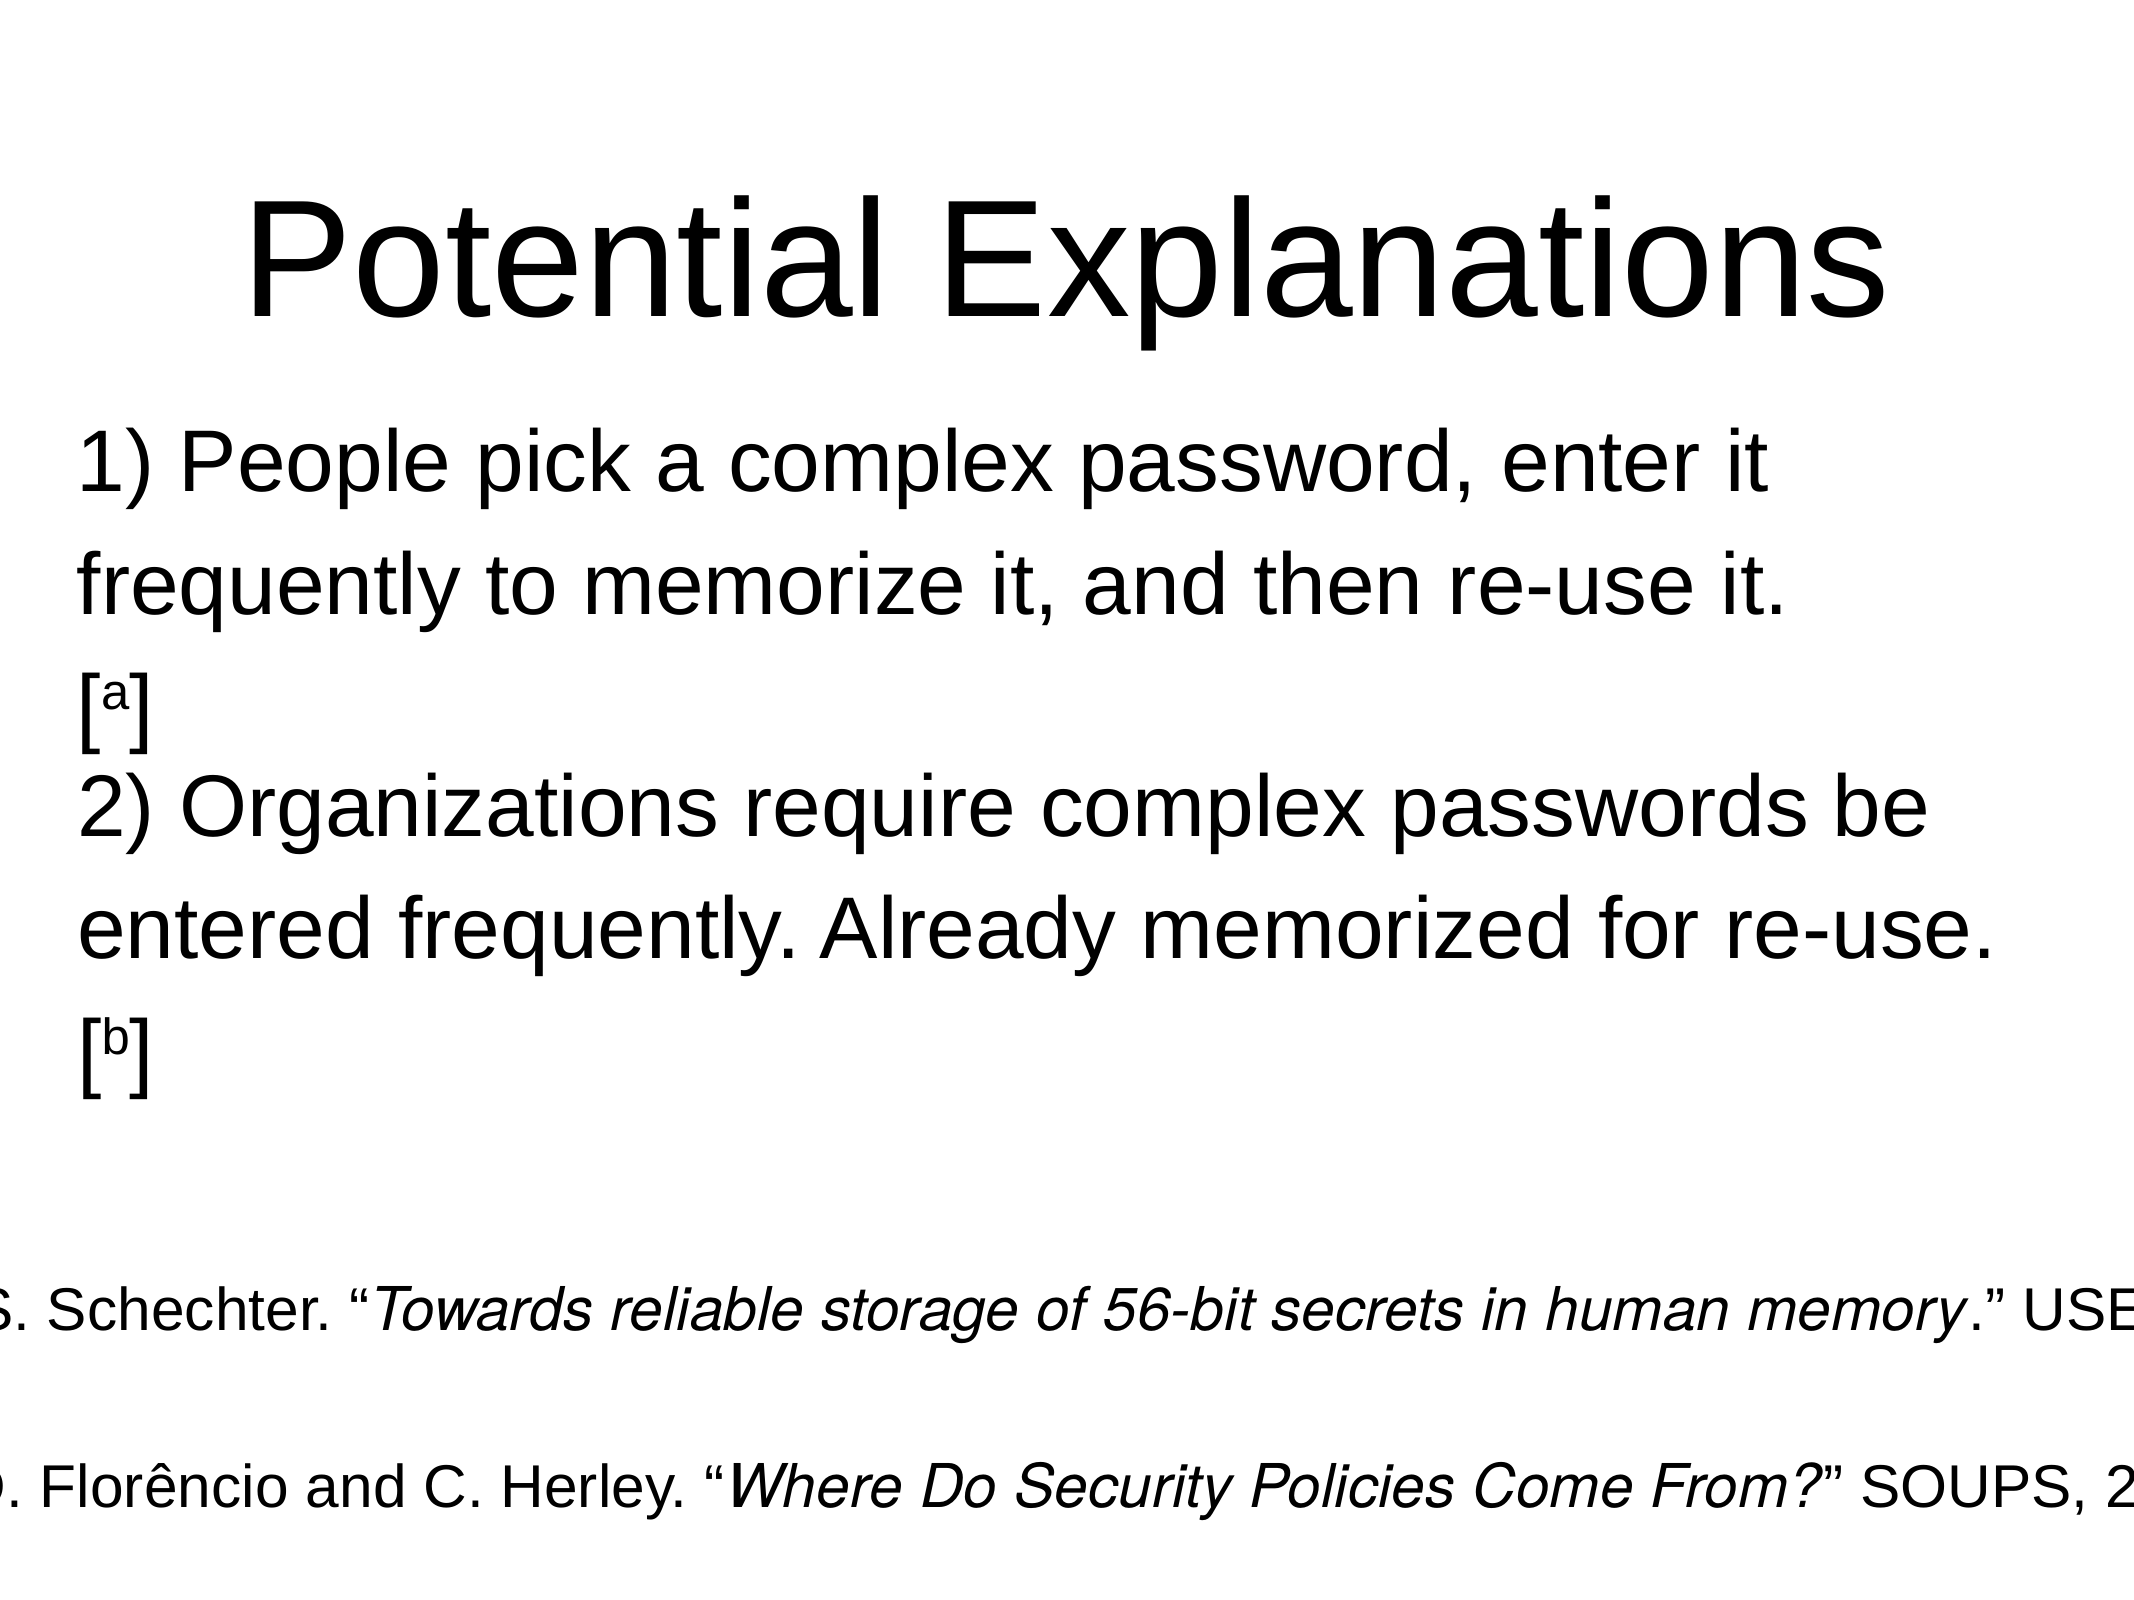

# Potential Explanations
1) People pick a complex password, enter it frequently to memorize it, and then re-use it.          [a]
2) Organizations require complex passwords be entered frequently. Already memorized for re-use.  [b]
[a] J. Bonneau and S. Schechter. “Towards reliable storage of 56-bit secrets in human memory.” USENIX Security, 2014
[b] D. Florêncio and C. Herley. “Where Do Security Policies Come From?” SOUPS, 2010